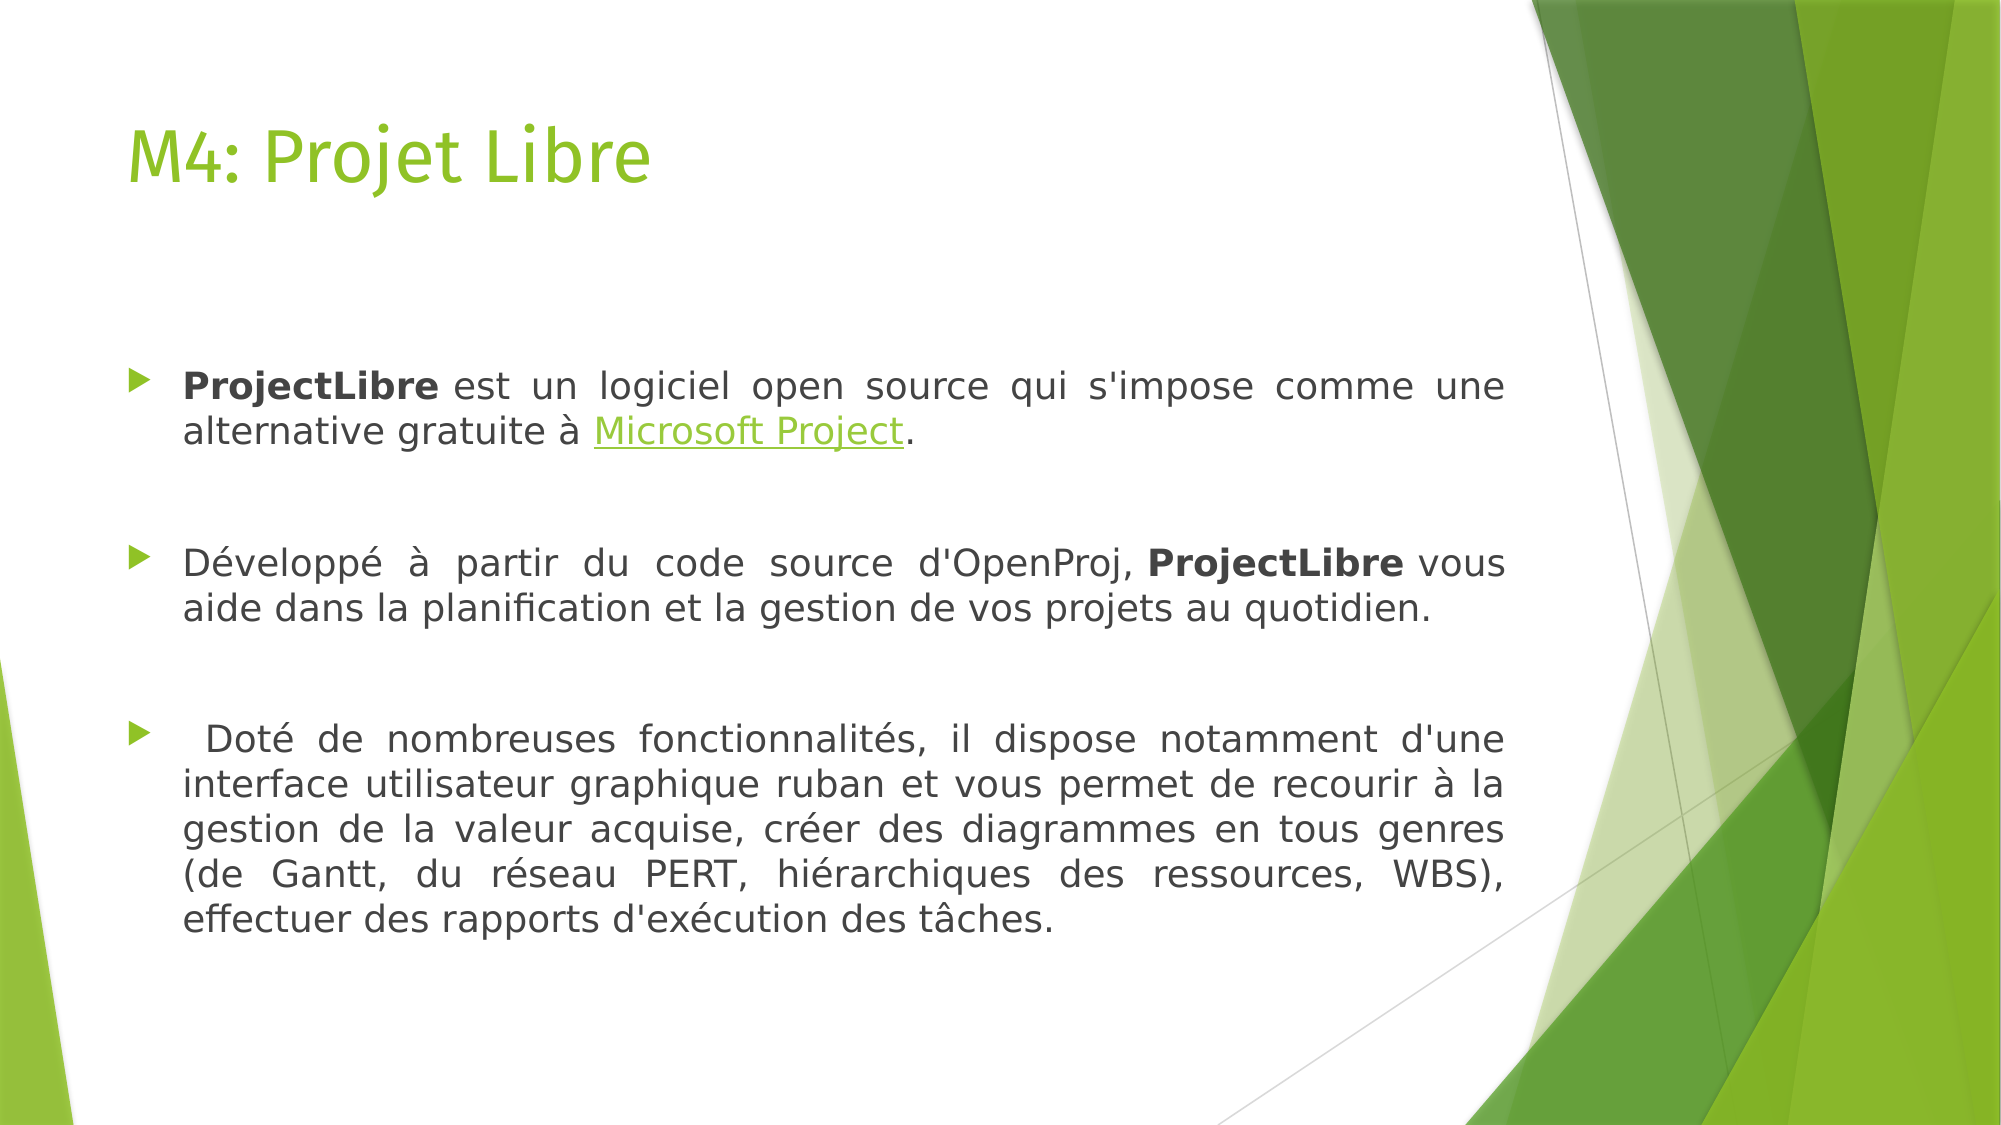

# M4: Projet Libre
ProjectLibre est un logiciel open source qui s'impose comme une alternative gratuite à Microsoft Project.

Développé à partir du code source d'OpenProj, ProjectLibre vous aide dans la planification et la gestion de vos projets au quotidien.

 Doté de nombreuses fonctionnalités, il dispose notamment d'une interface utilisateur graphique ruban et vous permet de recourir à la gestion de la valeur acquise, créer des diagrammes en tous genres (de Gantt, du réseau PERT, hiérarchiques des ressources, WBS), effectuer des rapports d'exécution des tâches.